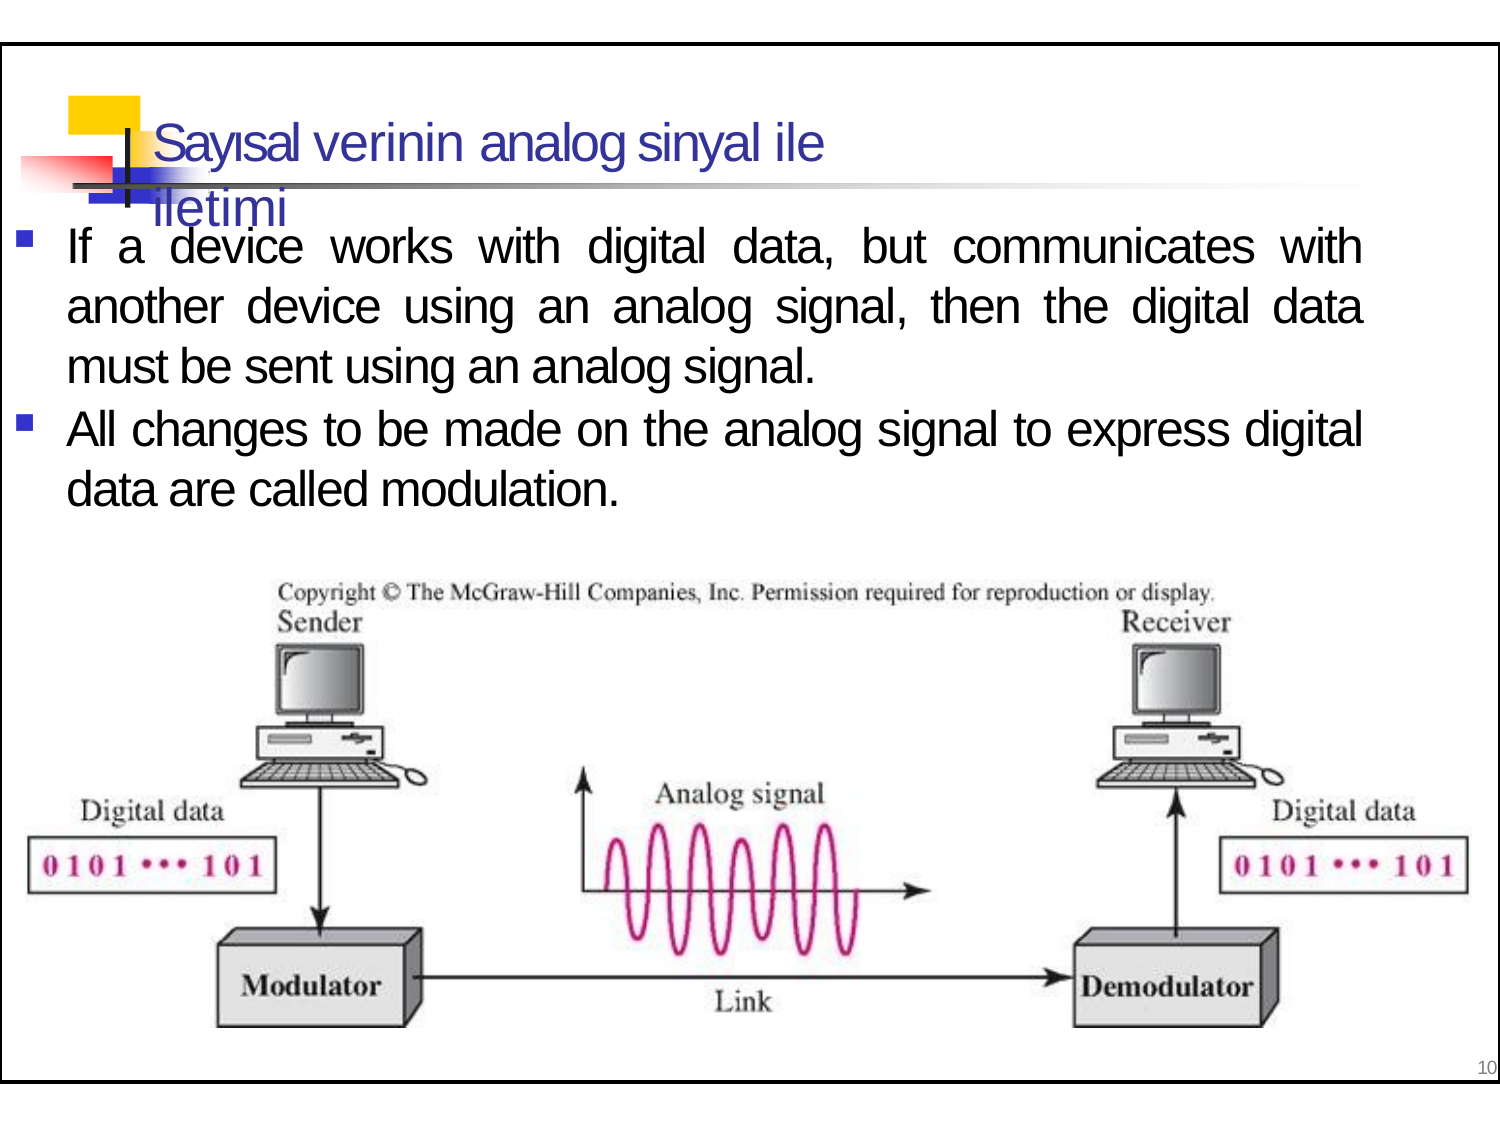

# Sayısal verinin analog sinyal ile iletimi

If a device works with digital data, but communicates with another device using an analog signal, then the digital data must be sent using an analog signal.
All changes to be made on the analog signal to express digital data are called modulation.
10